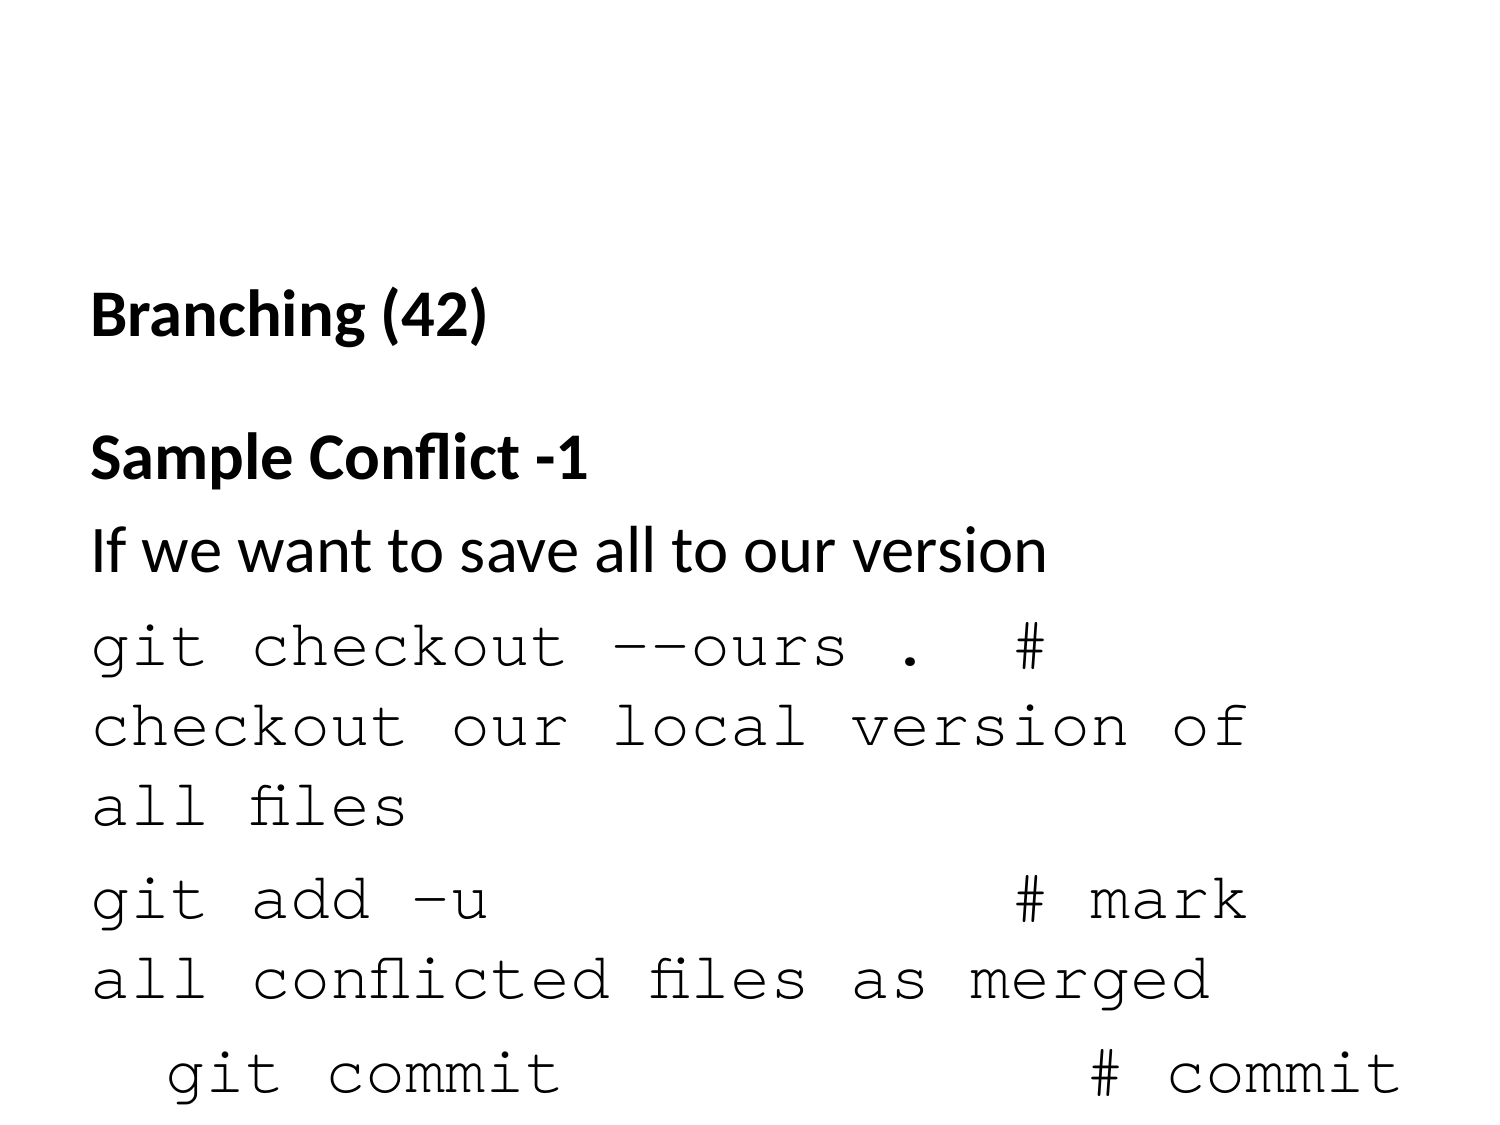

Branching (42)
Sample Conflict -1
If we want to save all to our version
git checkout --ours .  # checkout our local version of all files
git add -u             # mark all conflicted files as merged
git commit             # commit the merge